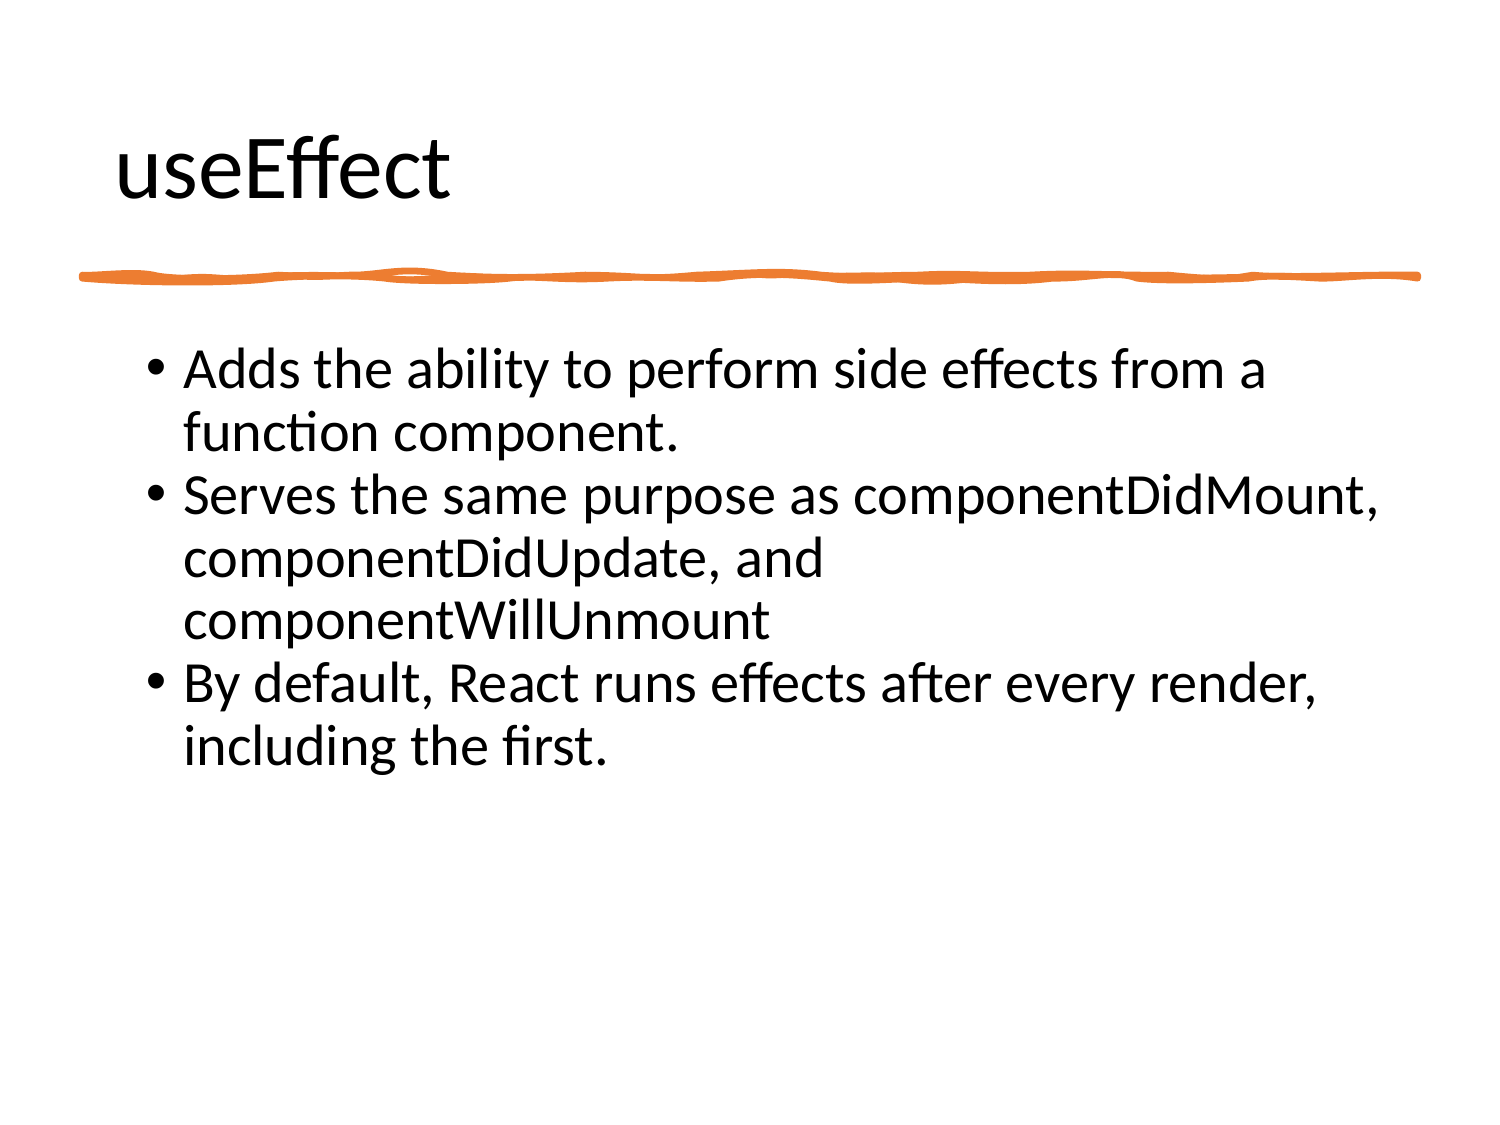

# useEffect
Adds the ability to perform side effects from a function component.
Serves the same purpose as componentDidMount, componentDidUpdate, and componentWillUnmount
By default, React runs effects after every render, including the first.